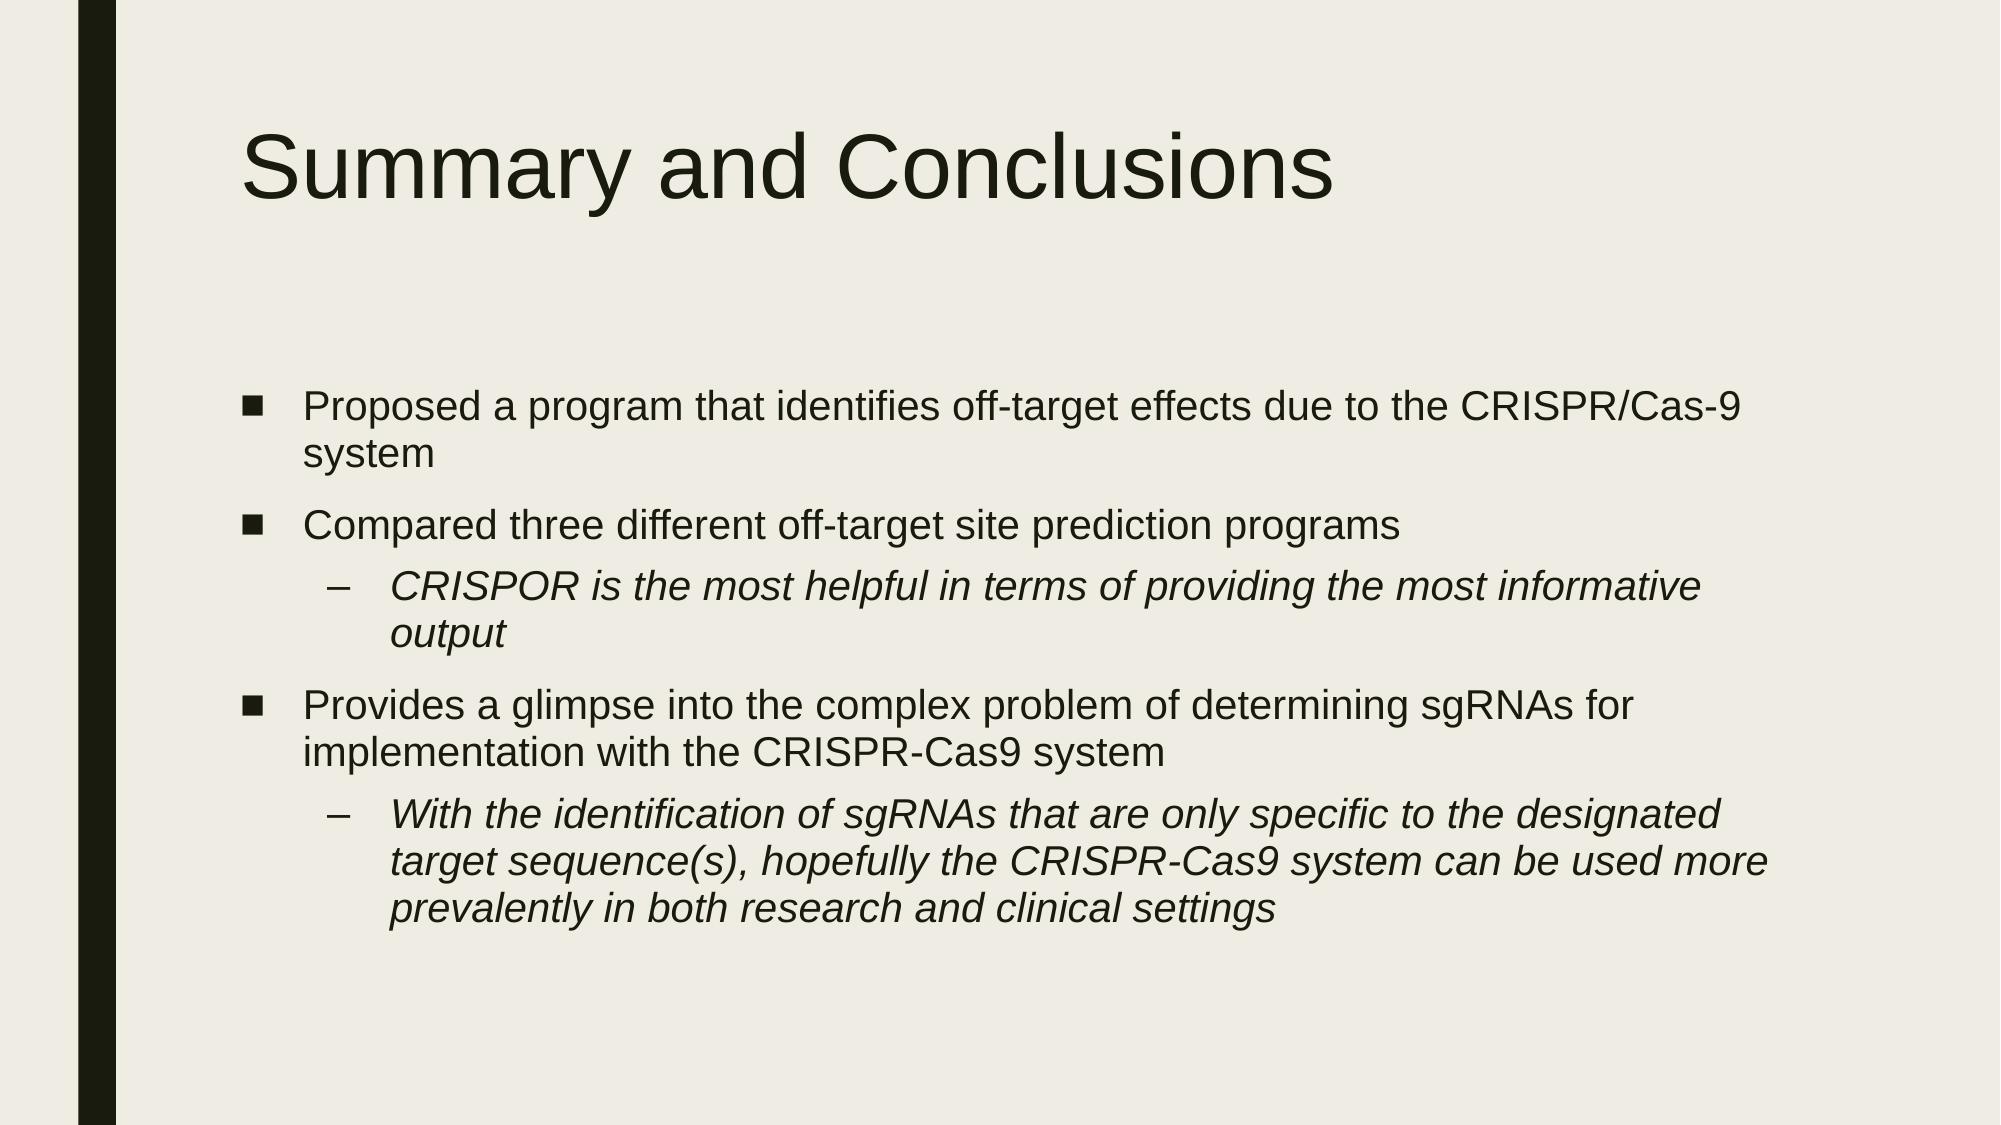

# Summary and Conclusions
Proposed a program that identifies off-target effects due to the CRISPR/Cas-9 system
Compared three different off-target site prediction programs
CRISPOR is the most helpful in terms of providing the most informative output
Provides a glimpse into the complex problem of determining sgRNAs for implementation with the CRISPR-Cas9 system
With the identification of sgRNAs that are only specific to the designated target sequence(s), hopefully the CRISPR-Cas9 system can be used more prevalently in both research and clinical settings